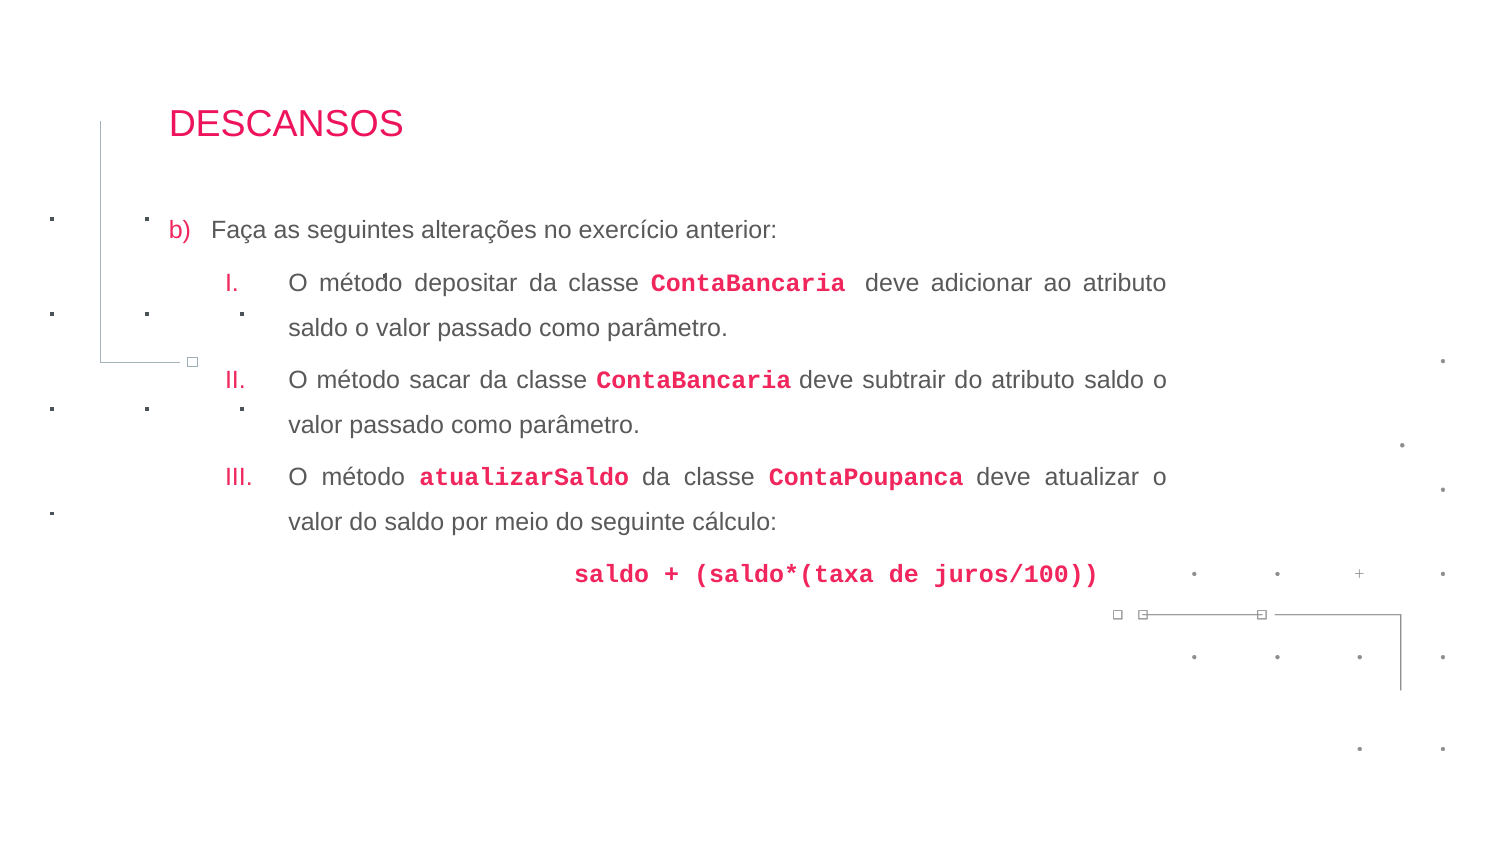

DESCANSOS
Faça as seguintes alterações no exercício anterior:
O método depositar da classe ContaBancaria deve adicionar ao atributo saldo o valor passado como parâmetro.
O método sacar da classe ContaBancaria deve subtrair do atributo saldo o valor passado como parâmetro.
O método atualizarSaldo da classe ContaPoupanca deve atualizar o valor do saldo por meio do seguinte cálculo:
		saldo + (saldo*(taxa de juros/100))